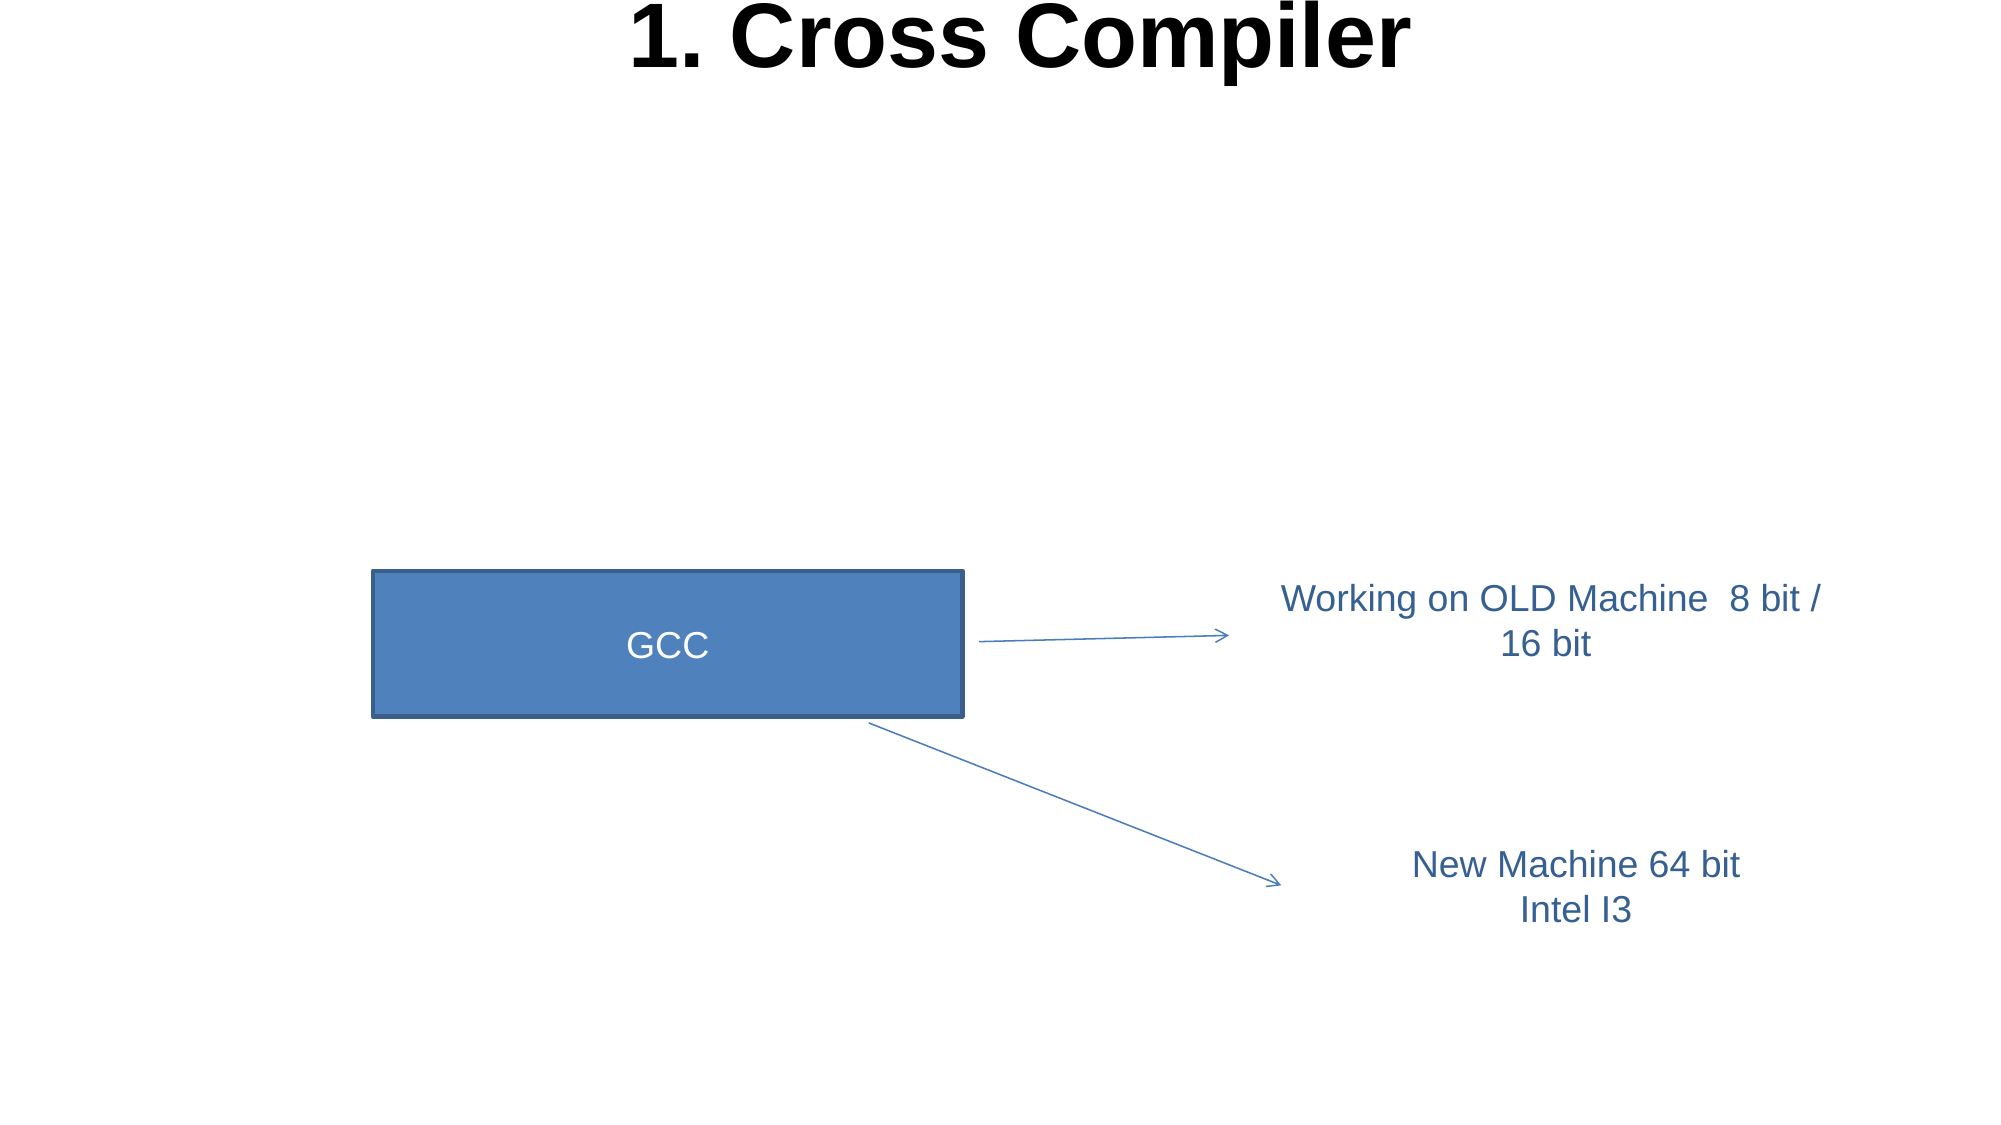

1. Cross Compiler

Working on OLD Machine  8 bit / 16 bit
GCC
New Machine 64 bit
Intel I3